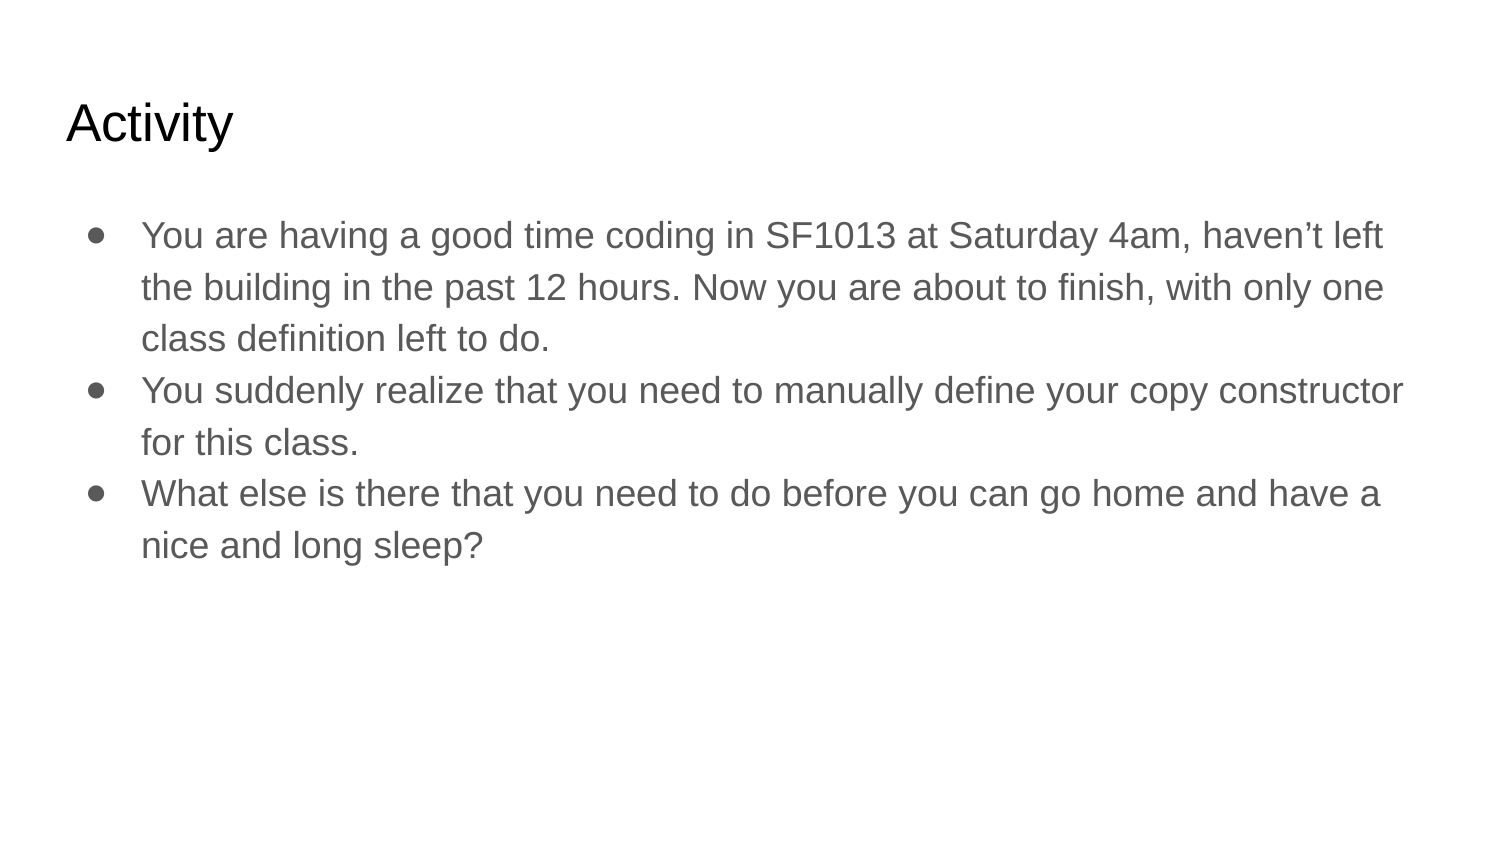

# Activity
You are having a good time coding in SF1013 at Saturday 4am, haven’t left the building in the past 12 hours. Now you are about to finish, with only one class definition left to do.
You suddenly realize that you need to manually define your copy constructor for this class.
What else is there that you need to do before you can go home and have a nice and long sleep?